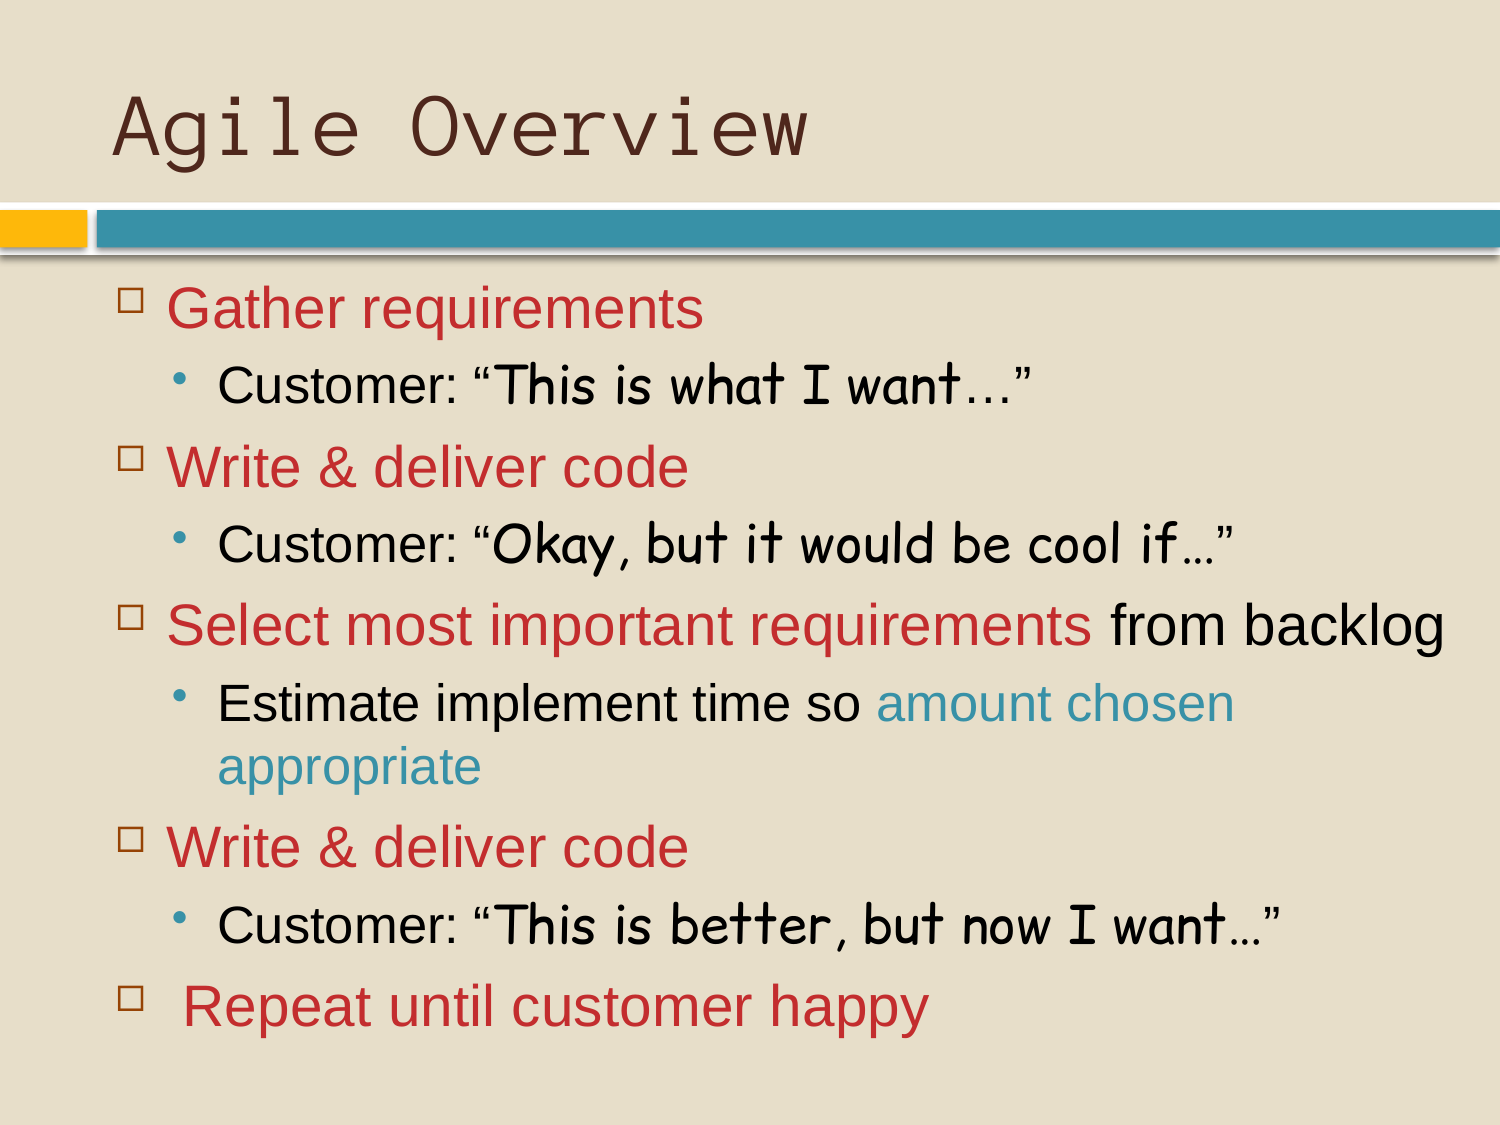

# Agile Overview
Gather requirements
Customer: “This is what I want…”
Write & deliver code
Customer: “Okay, but it would be cool if…”
Select most important requirements from backlog
Estimate implement time so amount chosen appropriate
Write & deliver code
Customer: “This is better, but now I want…”
 Repeat until customer happy